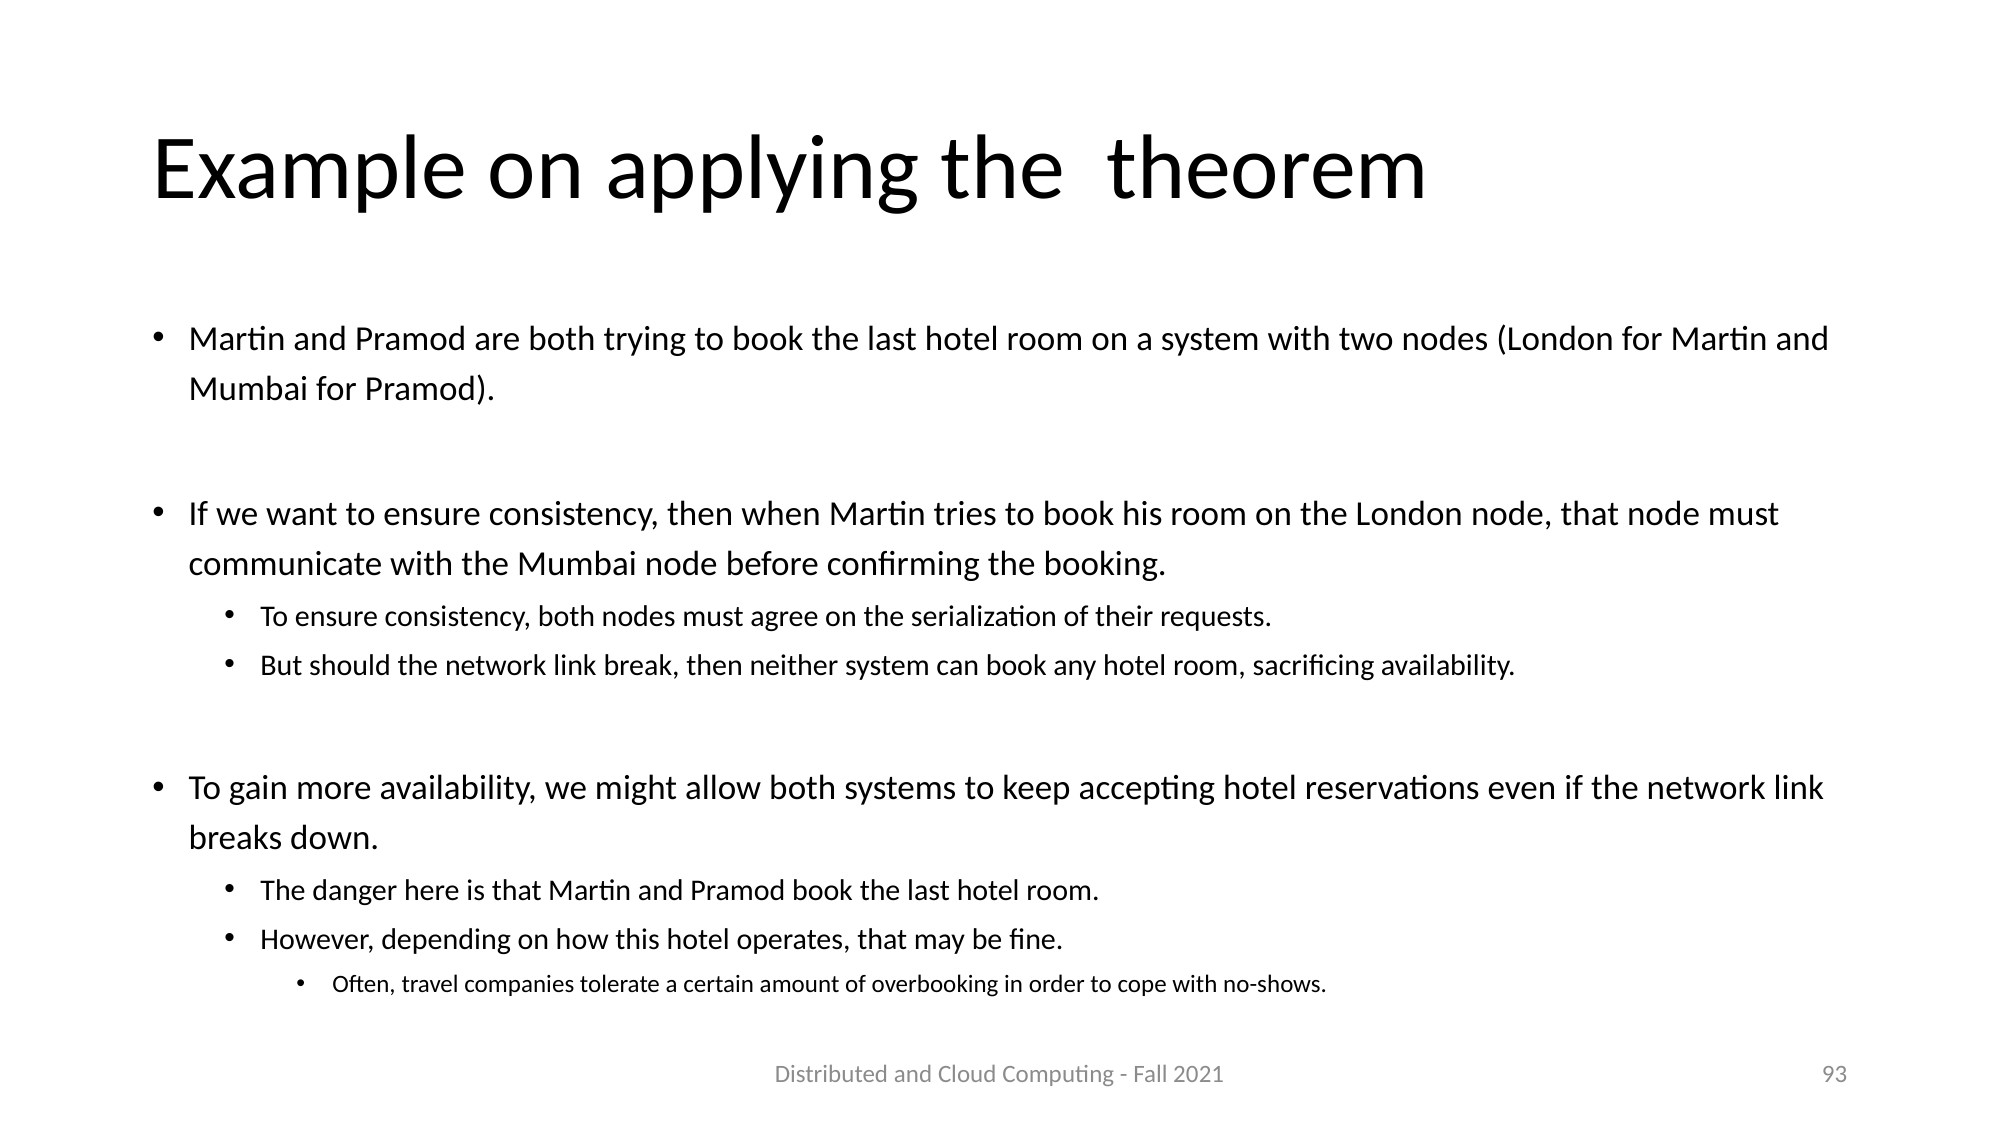

# Example on applying the  theorem
Martin and Pramod are both trying to book the last hotel room on a system with two nodes (London for Martin and Mumbai for Pramod).

If we want to ensure consistency, then when Martin tries to book his room on the London node, that node must communicate with the Mumbai node before confirming the booking.
To ensure consistency, both nodes must agree on the serialization of their requests.
But should the network link break, then neither system can book any hotel room, sacrificing availability.

To gain more availability, we might allow both systems to keep accepting hotel reservations even if the network link breaks down.
The danger here is that Martin and Pramod book the last hotel room.
However, depending on how this hotel operates, that may be fine.
Often, travel companies tolerate a certain amount of overbooking in order to cope with no-shows.

Distributed and Cloud Computing - Fall 2021
93